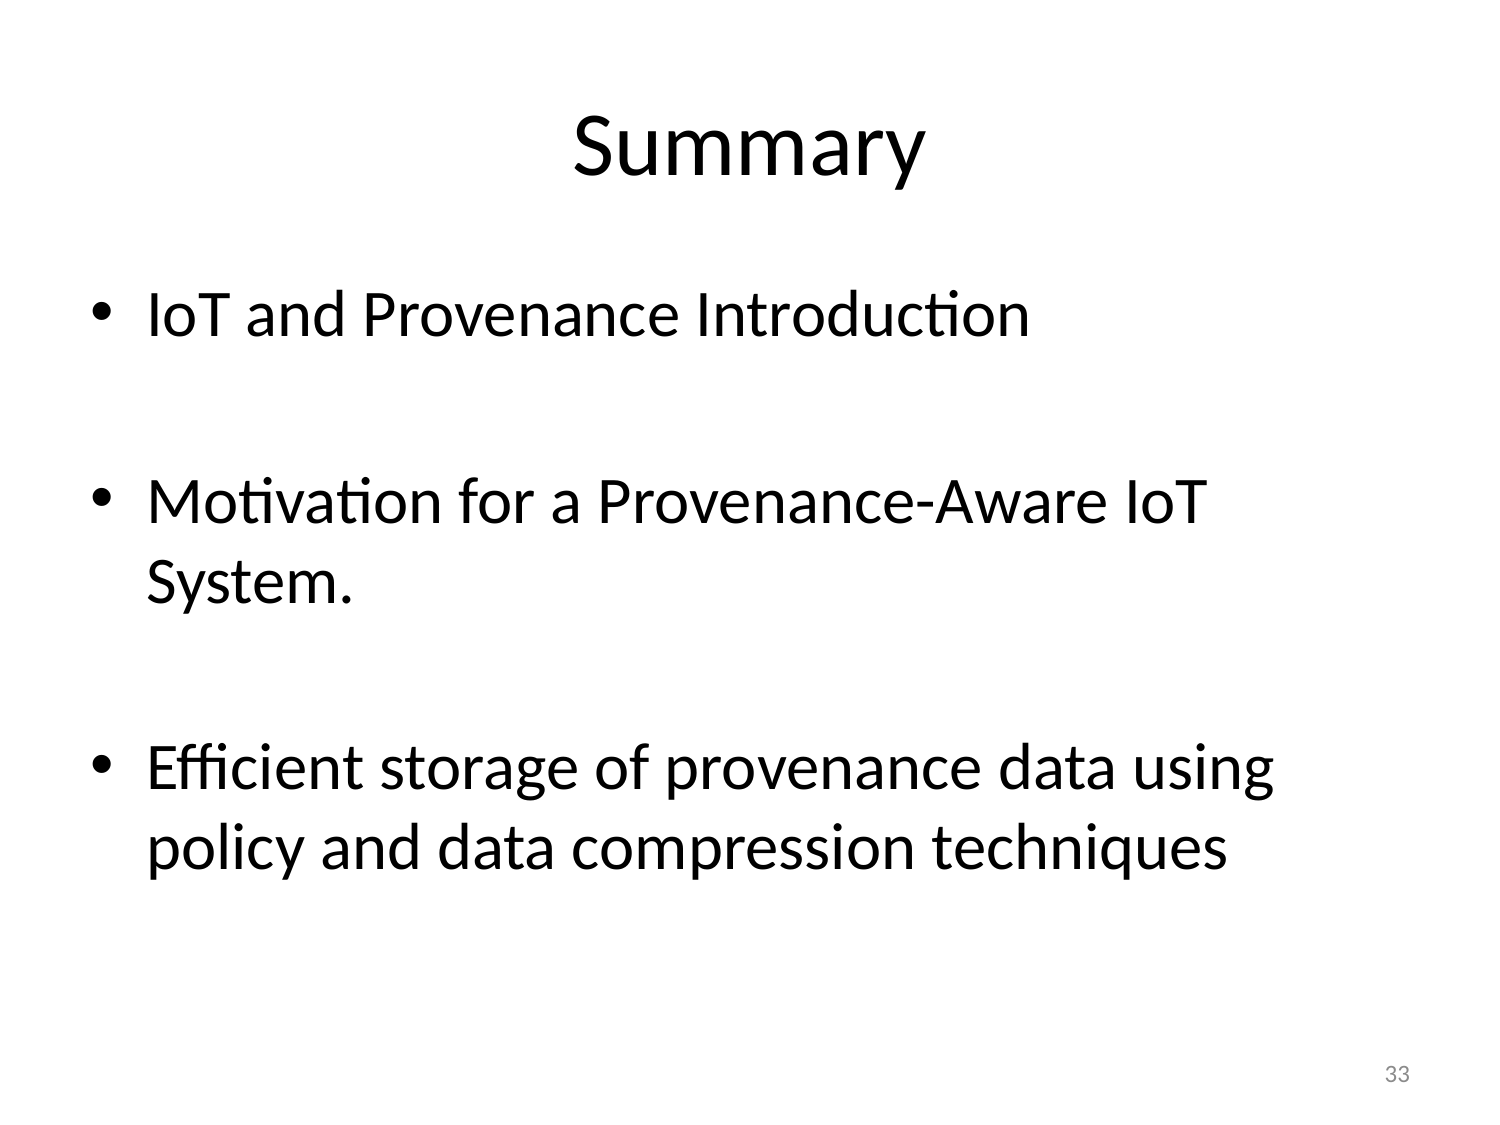

# Summary
IoT and Provenance Introduction

Motivation for a Provenance-Aware IoT System.

Efficient storage of provenance data using policy and data compression techniques
33